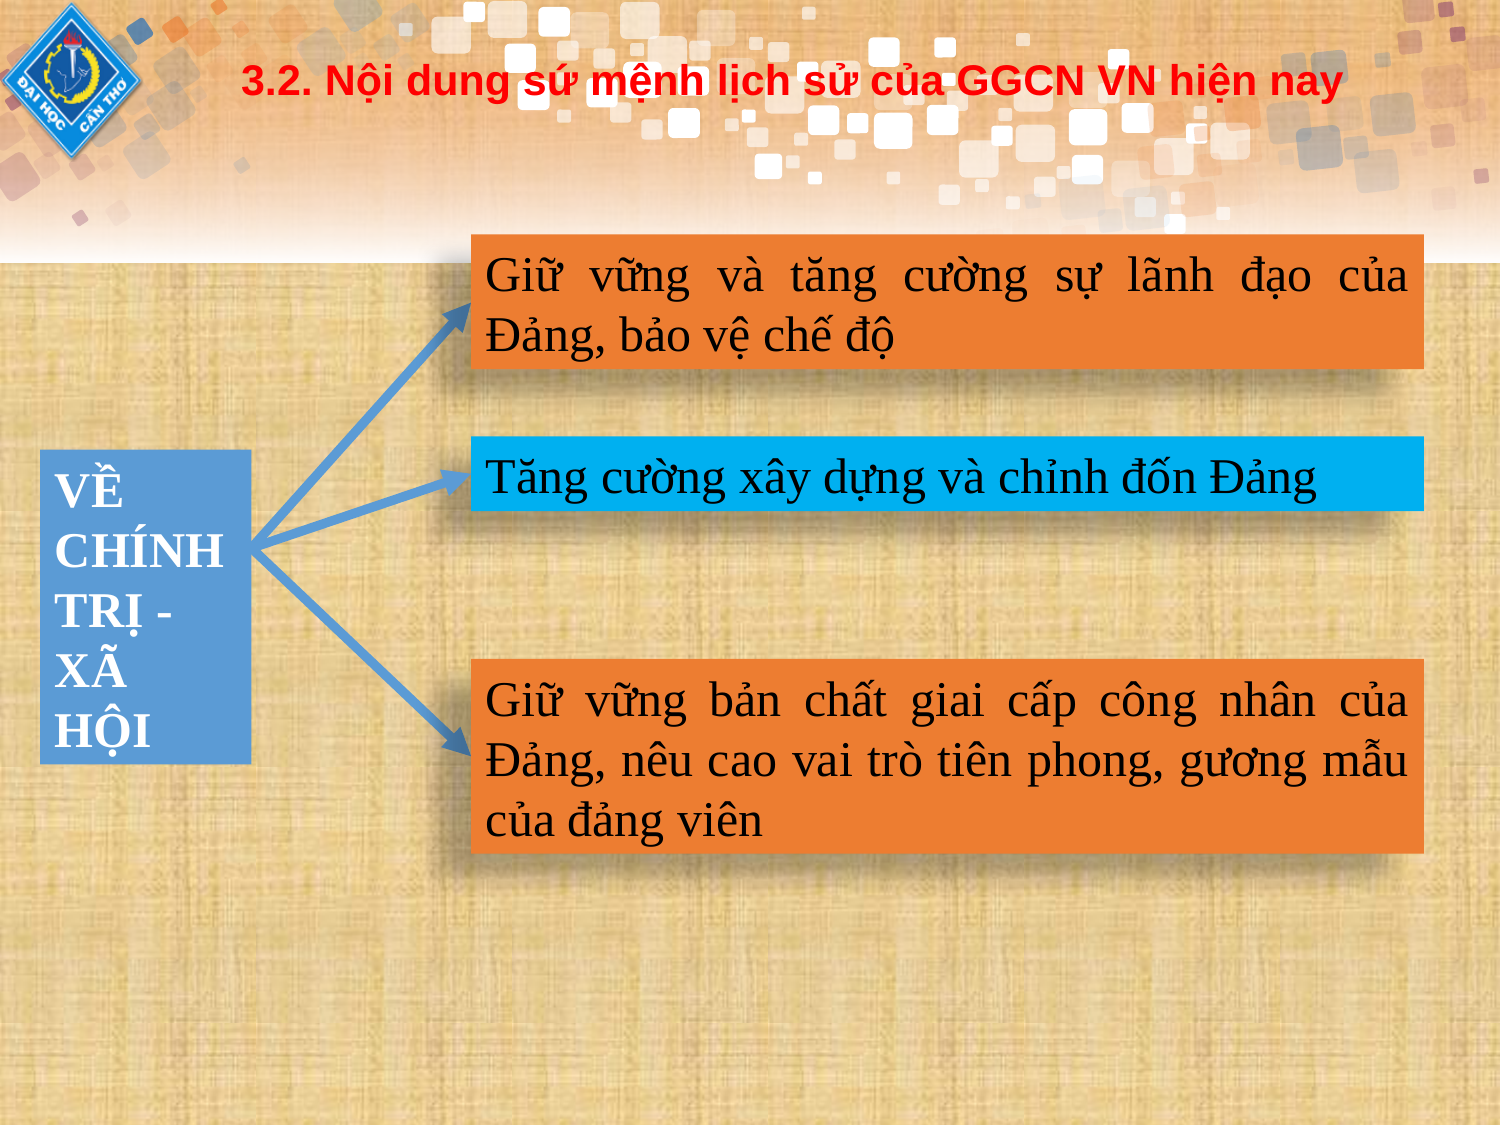

3.2. Nội dung sứ mệnh lịch sử của GGCN VN hiện nay
Giữ vững và tăng cường sự lãnh đạo của Đảng, bảo vệ chế độ
Tăng cường xây dựng và chỉnh đốn Đảng
VỀ CHÍNH TRỊ -  XÃ HỘI
Giữ vững bản chất giai cấp công nhân của Đảng, nêu cao vai trò tiên phong, gương mẫu của đảng viên